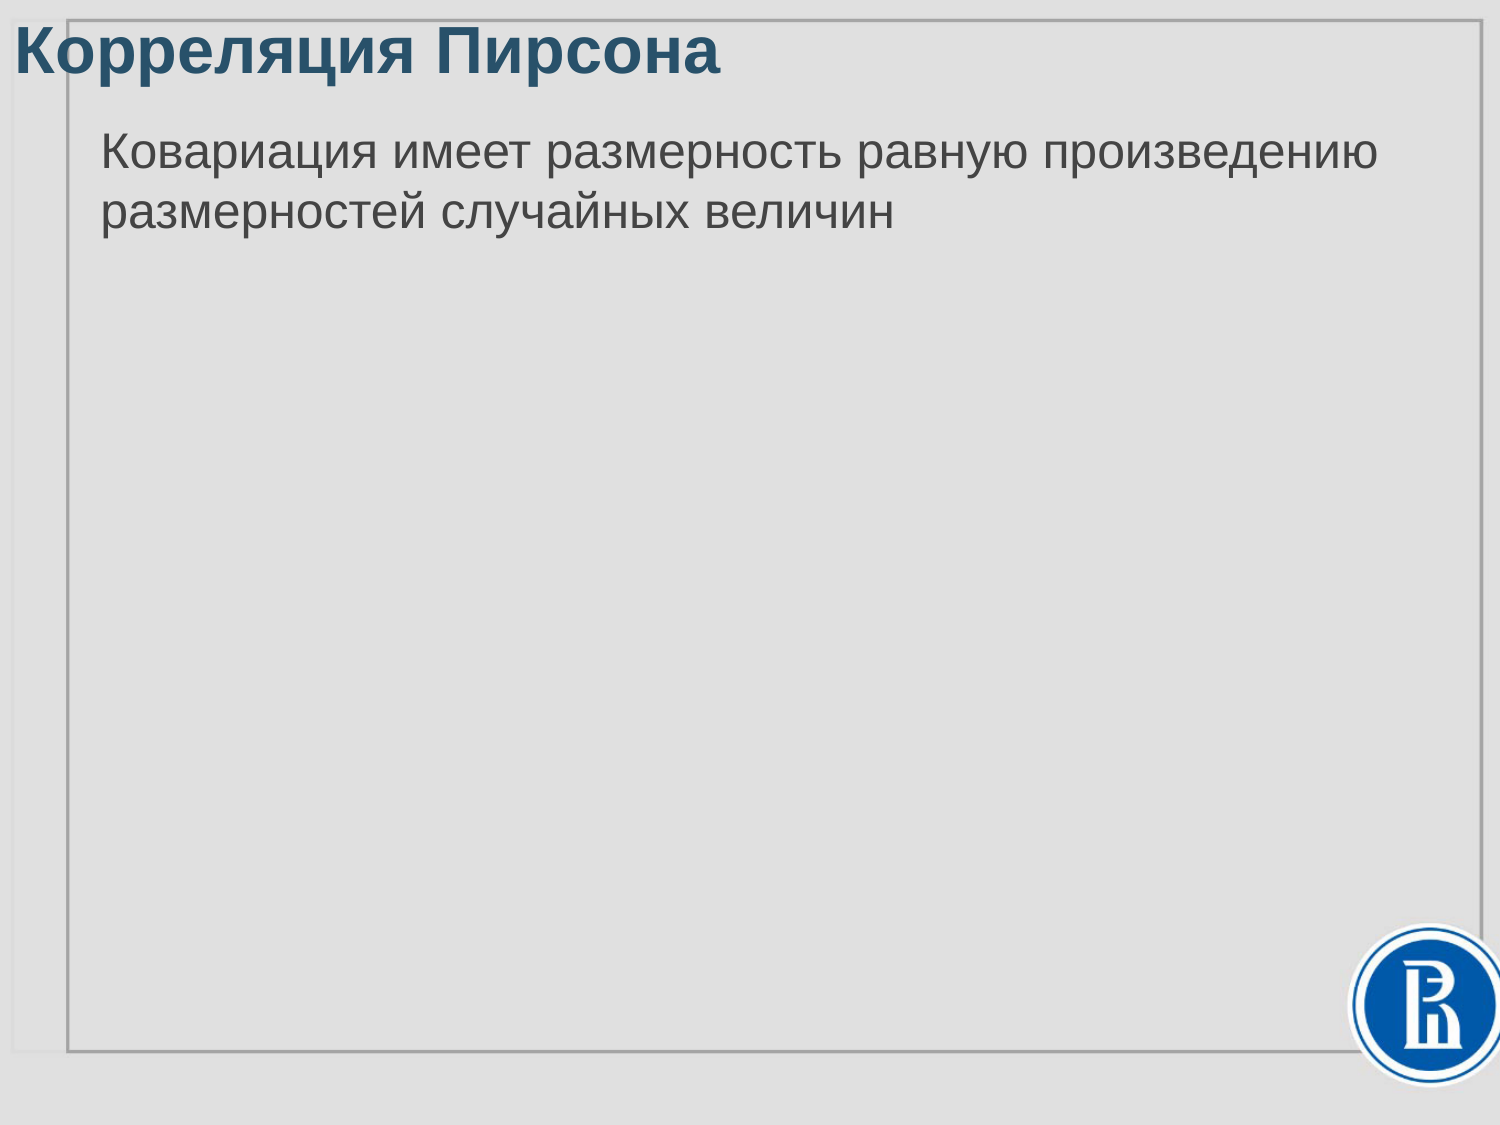

Корреляция Пирсона
Ковариация имеет размерность равную произведению размерностей случайных величин